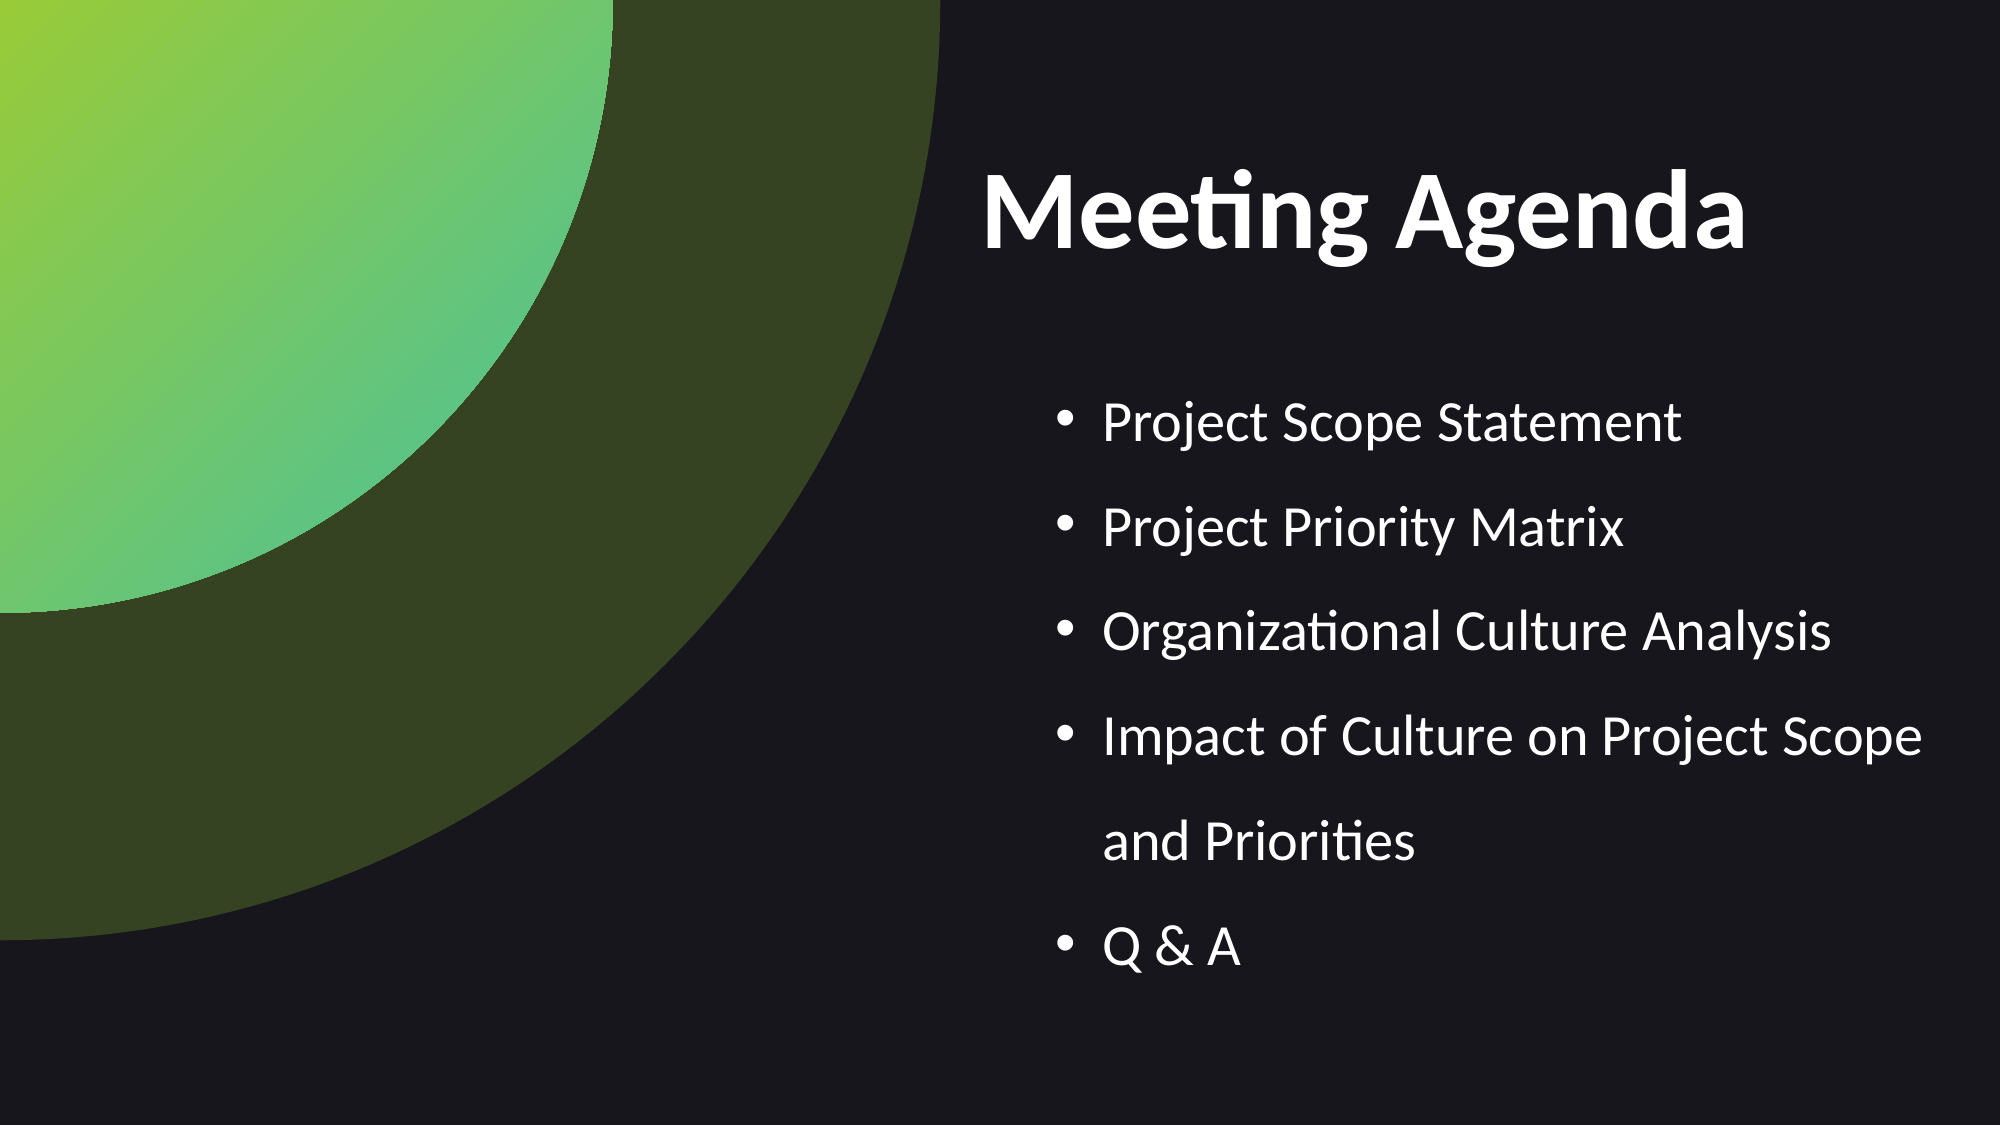

Meeting Agenda
Project Scope Statement
Project Priority Matrix
Organizational Culture Analysis
Impact of Culture on Project Scope and Priorities
Q & A